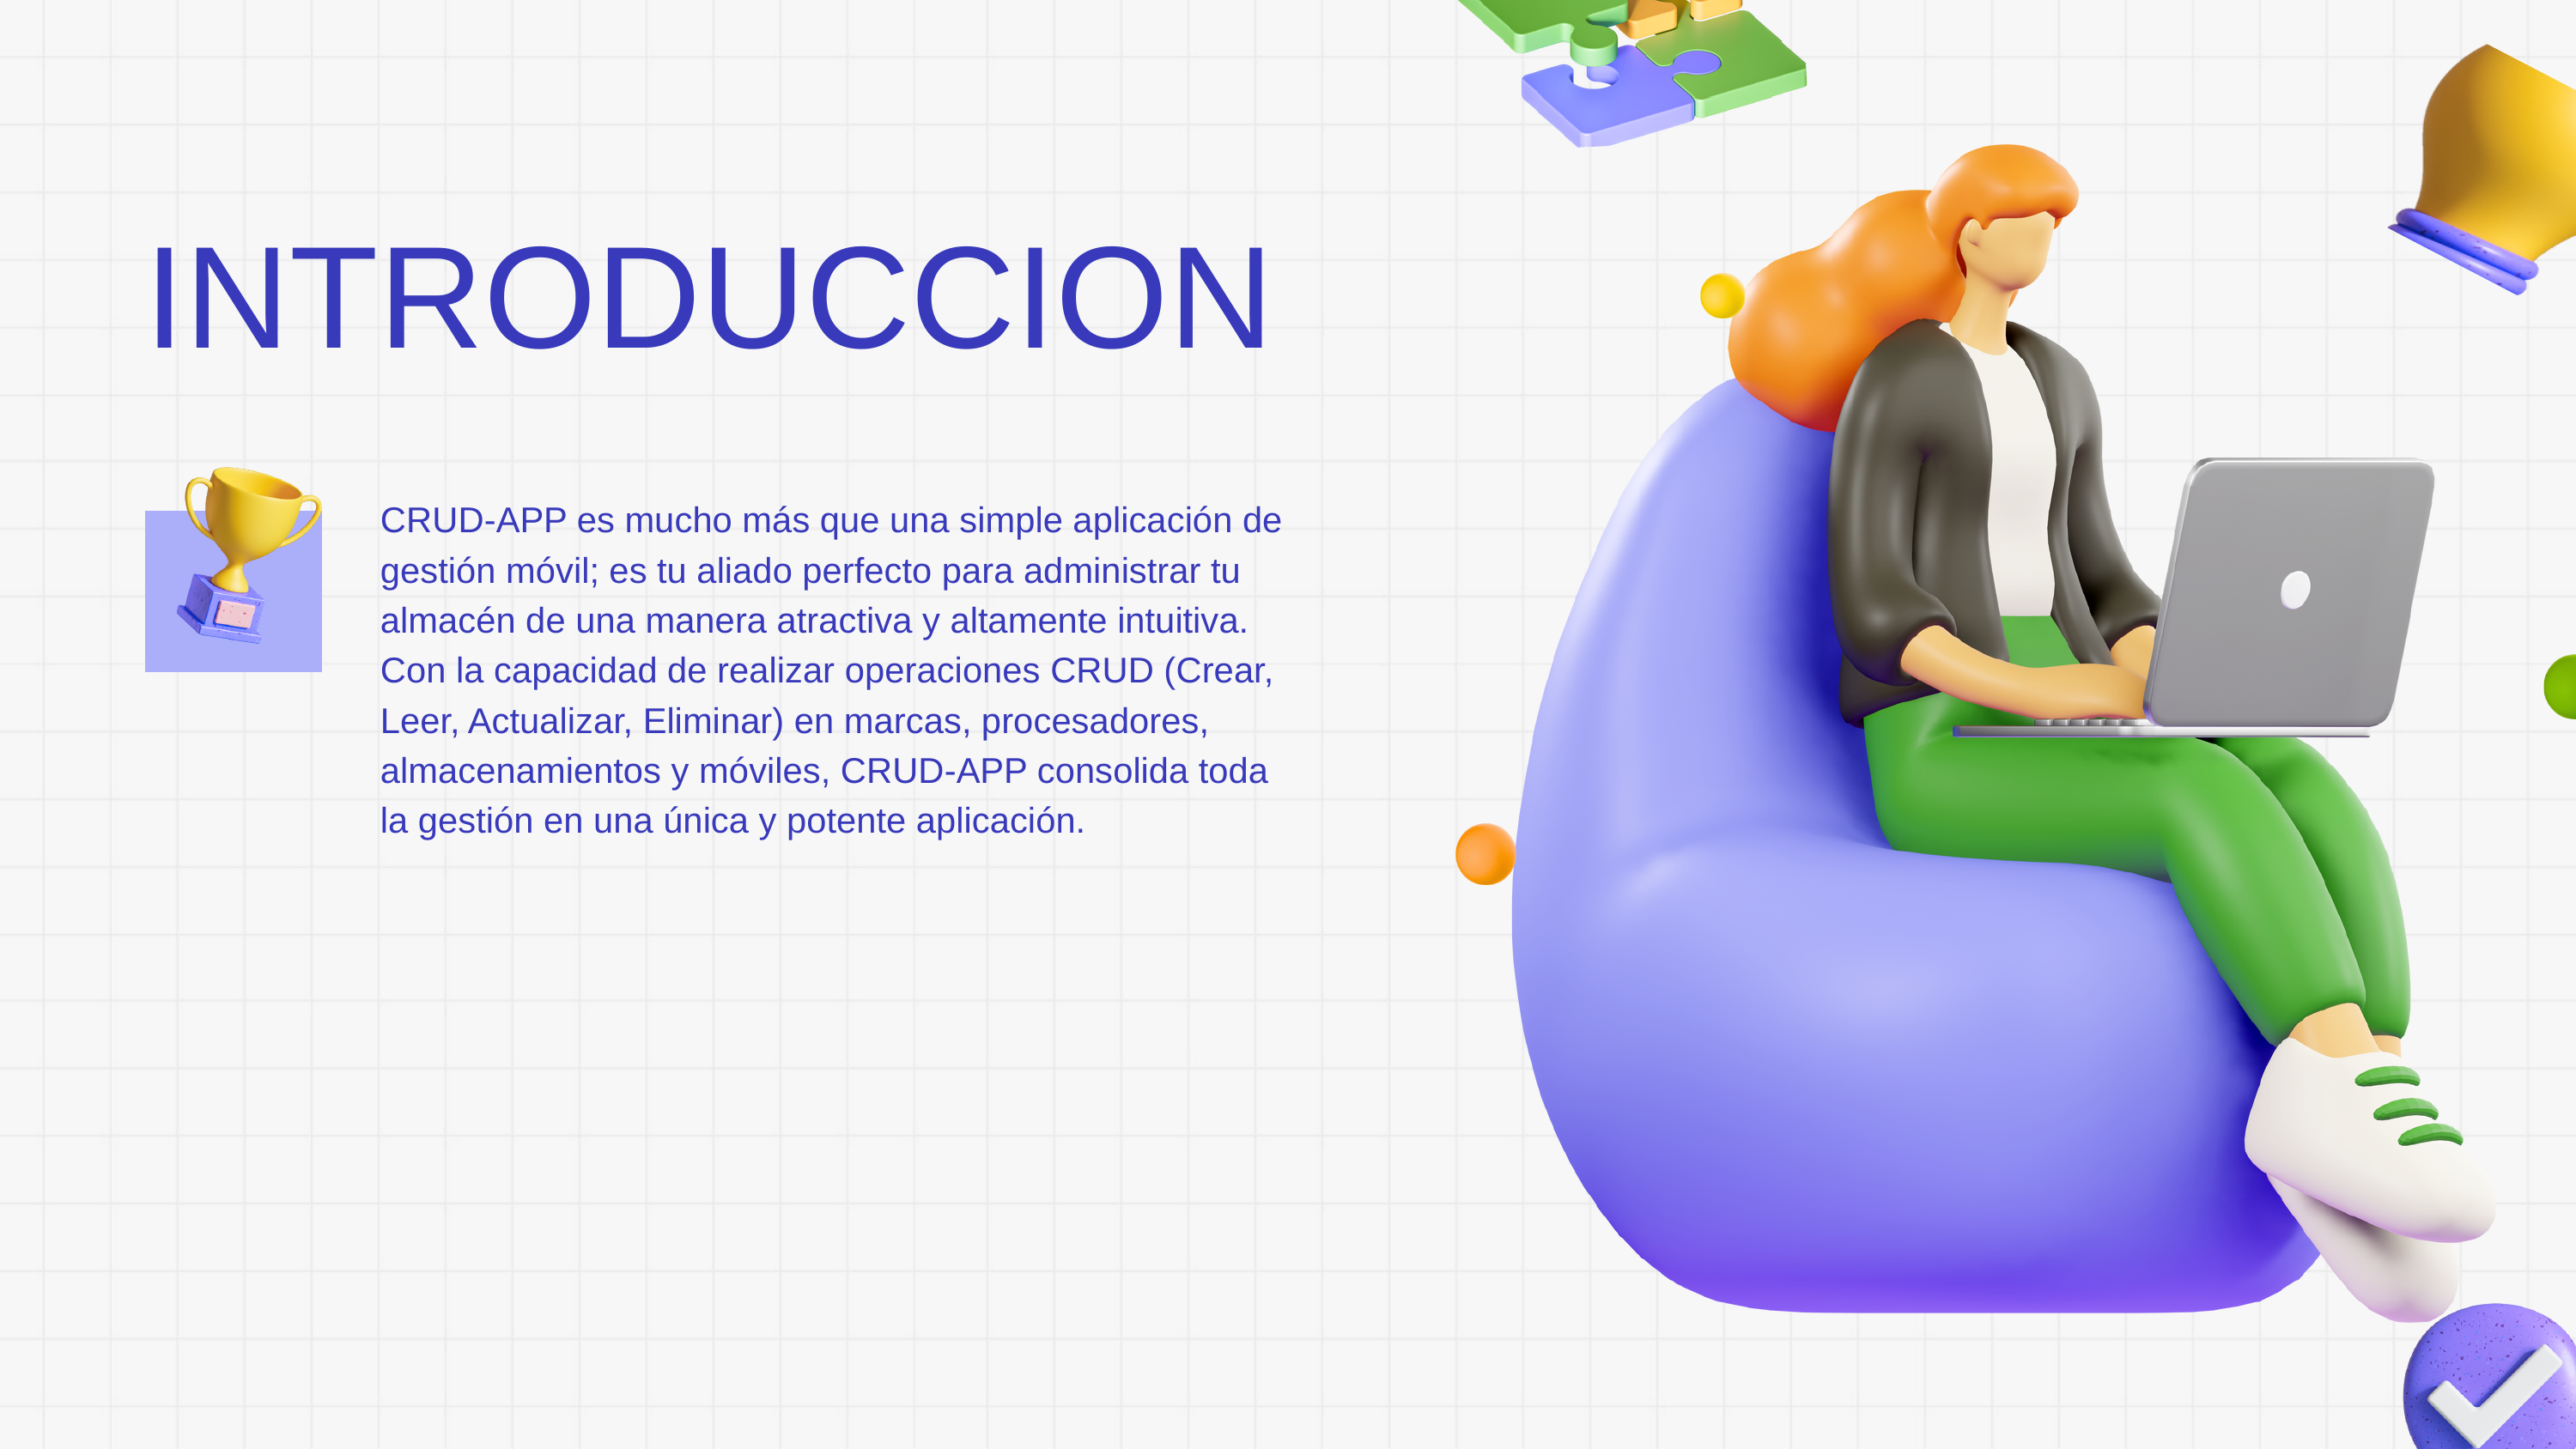

INTRODUCCION

CRUD-APP es mucho más que una simple aplicación de gestión móvil; es tu aliado perfecto para administrar tu almacén de una manera atractiva y altamente intuitiva. Con la capacidad de realizar operaciones CRUD (Crear, Leer, Actualizar, Eliminar) en marcas, procesadores, almacenamientos y móviles, CRUD-APP consolida toda la gestión en una única y potente aplicación.